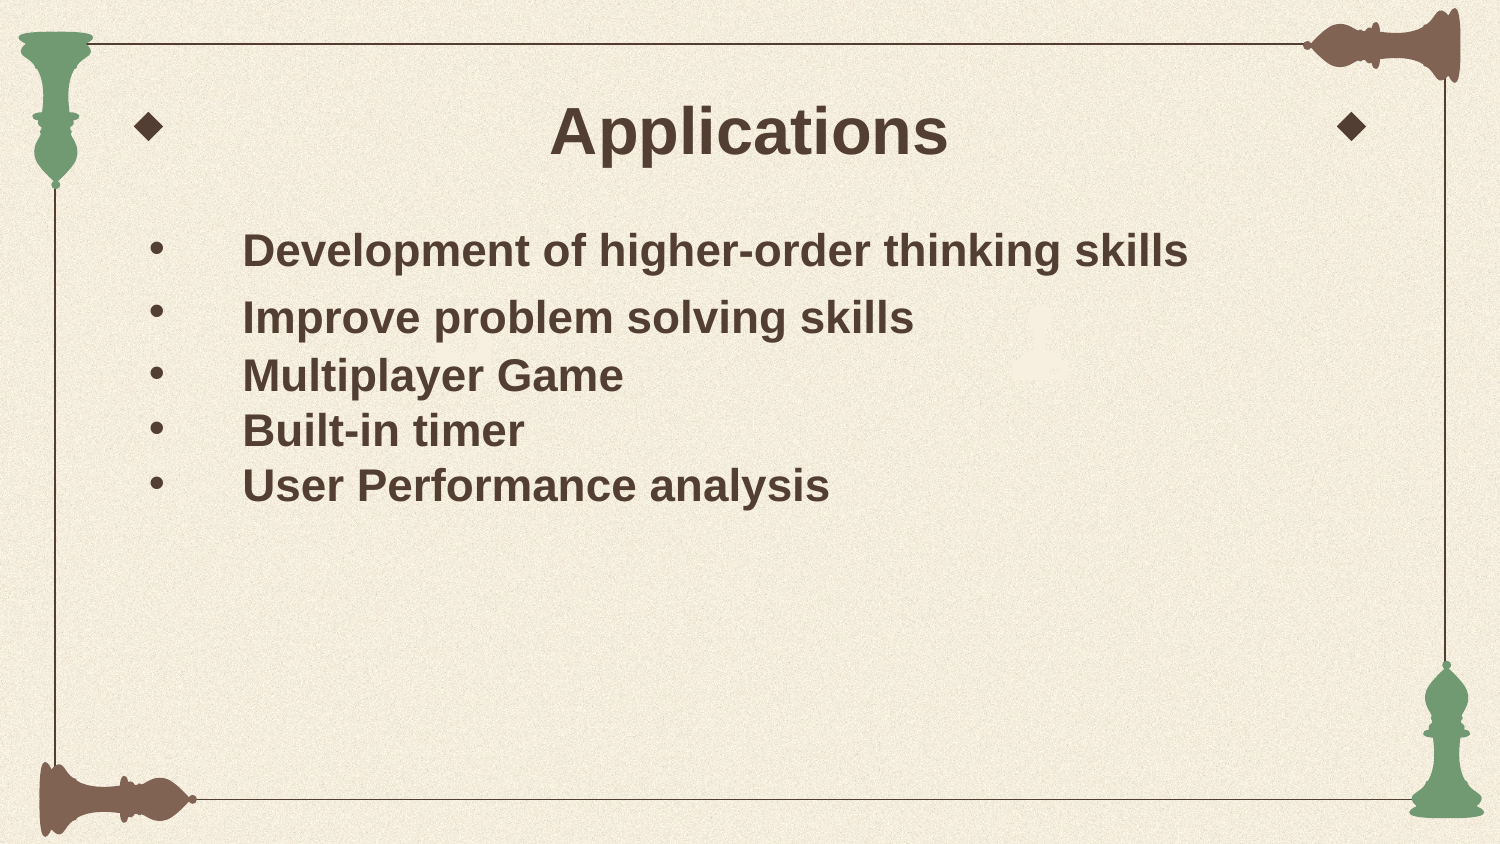

# Applications

Development of higher-order thinking skills
Improve problem solving skills
Multiplayer Game
Built-in timer
User Performance analysis